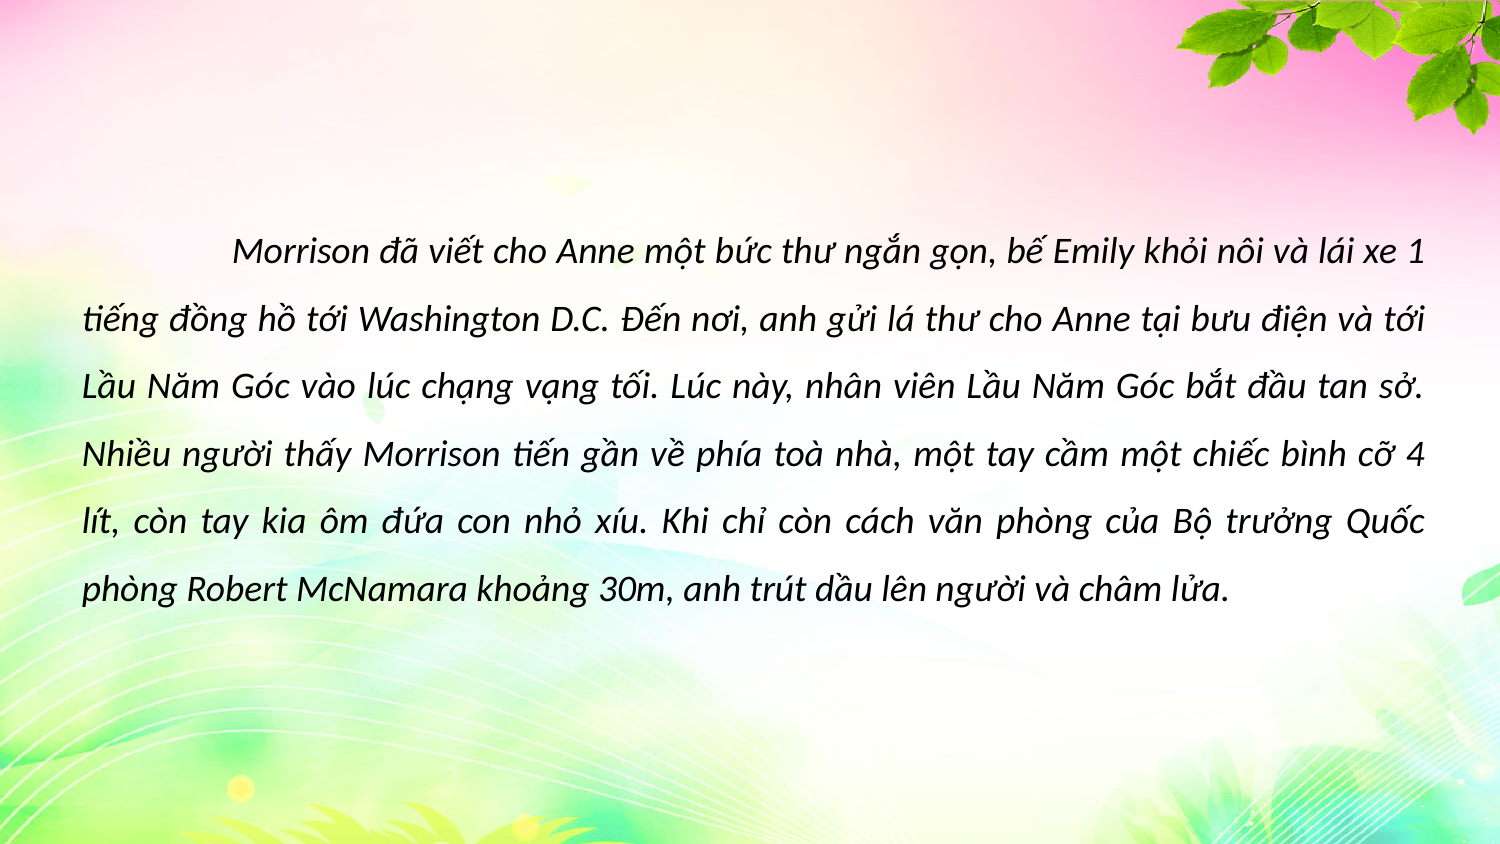

Morrison đã viết cho Anne một bức thư ngắn gọn, bế Emily khỏi nôi và lái xe 1 tiếng đồng hồ tới Washington D.C. Đến nơi, anh gửi lá thư cho Anne tại bưu điện và tới Lầu Năm Góc vào lúc chạng vạng tối. Lúc này, nhân viên Lầu Năm Góc bắt đầu tan sở. Nhiều người thấy Morrison tiến gần về phía toà nhà, một tay cầm một chiếc bình cỡ 4 lít, còn tay kia ôm đứa con nhỏ xíu. Khi chỉ còn cách văn phòng của Bộ trưởng Quốc phòng Robert McNamara khoảng 30m, anh trút dầu lên người và châm lửa.